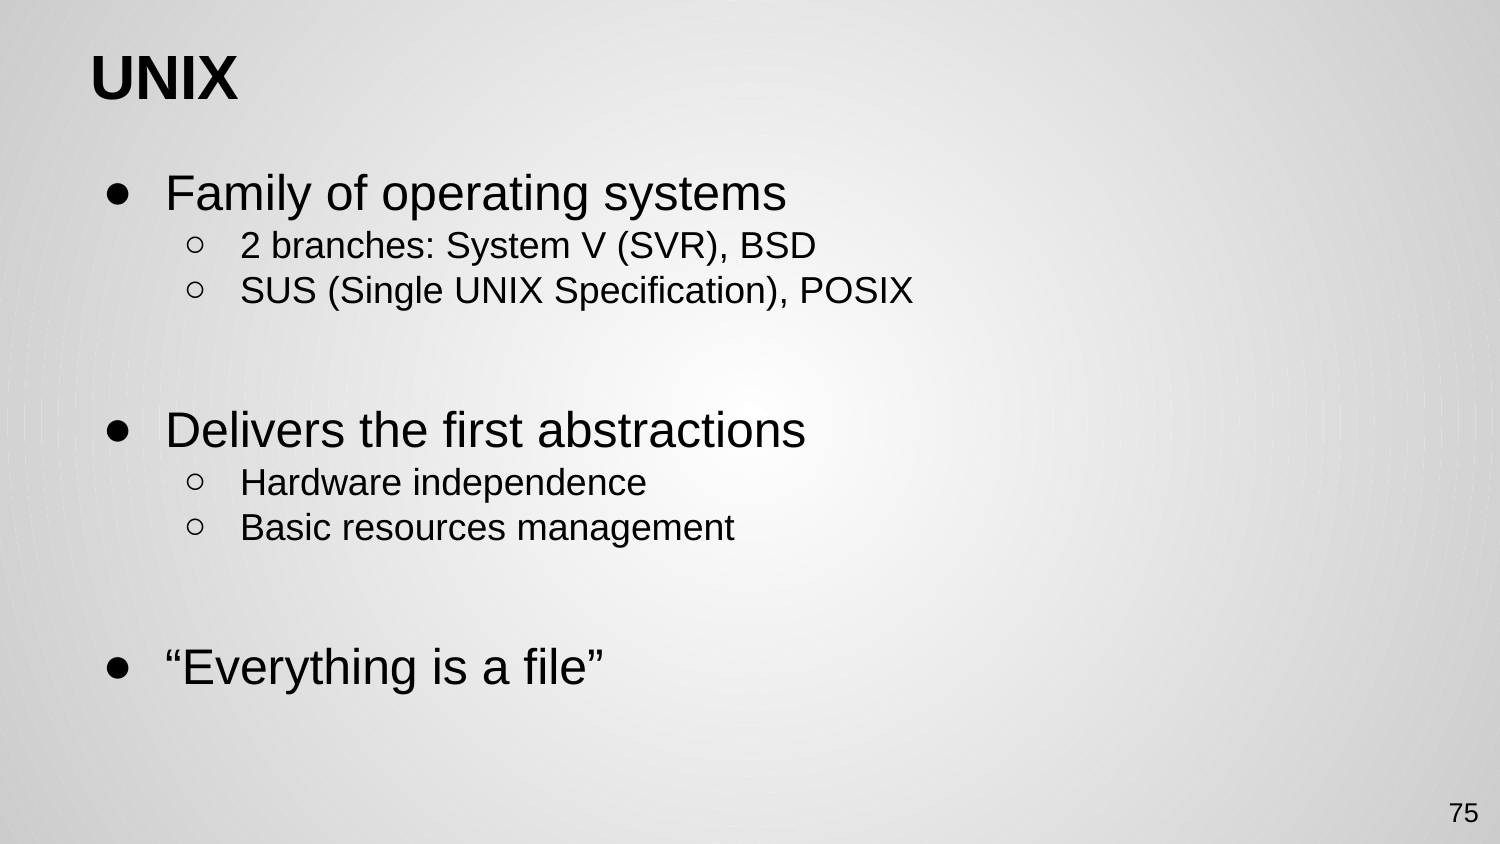

# UNIX
Family of operating systems
2 branches: System V (SVR), BSD
SUS (Single UNIX Specification), POSIX

Delivers the first abstractions
Hardware independence
Basic resources management

“Everything is a file”
75